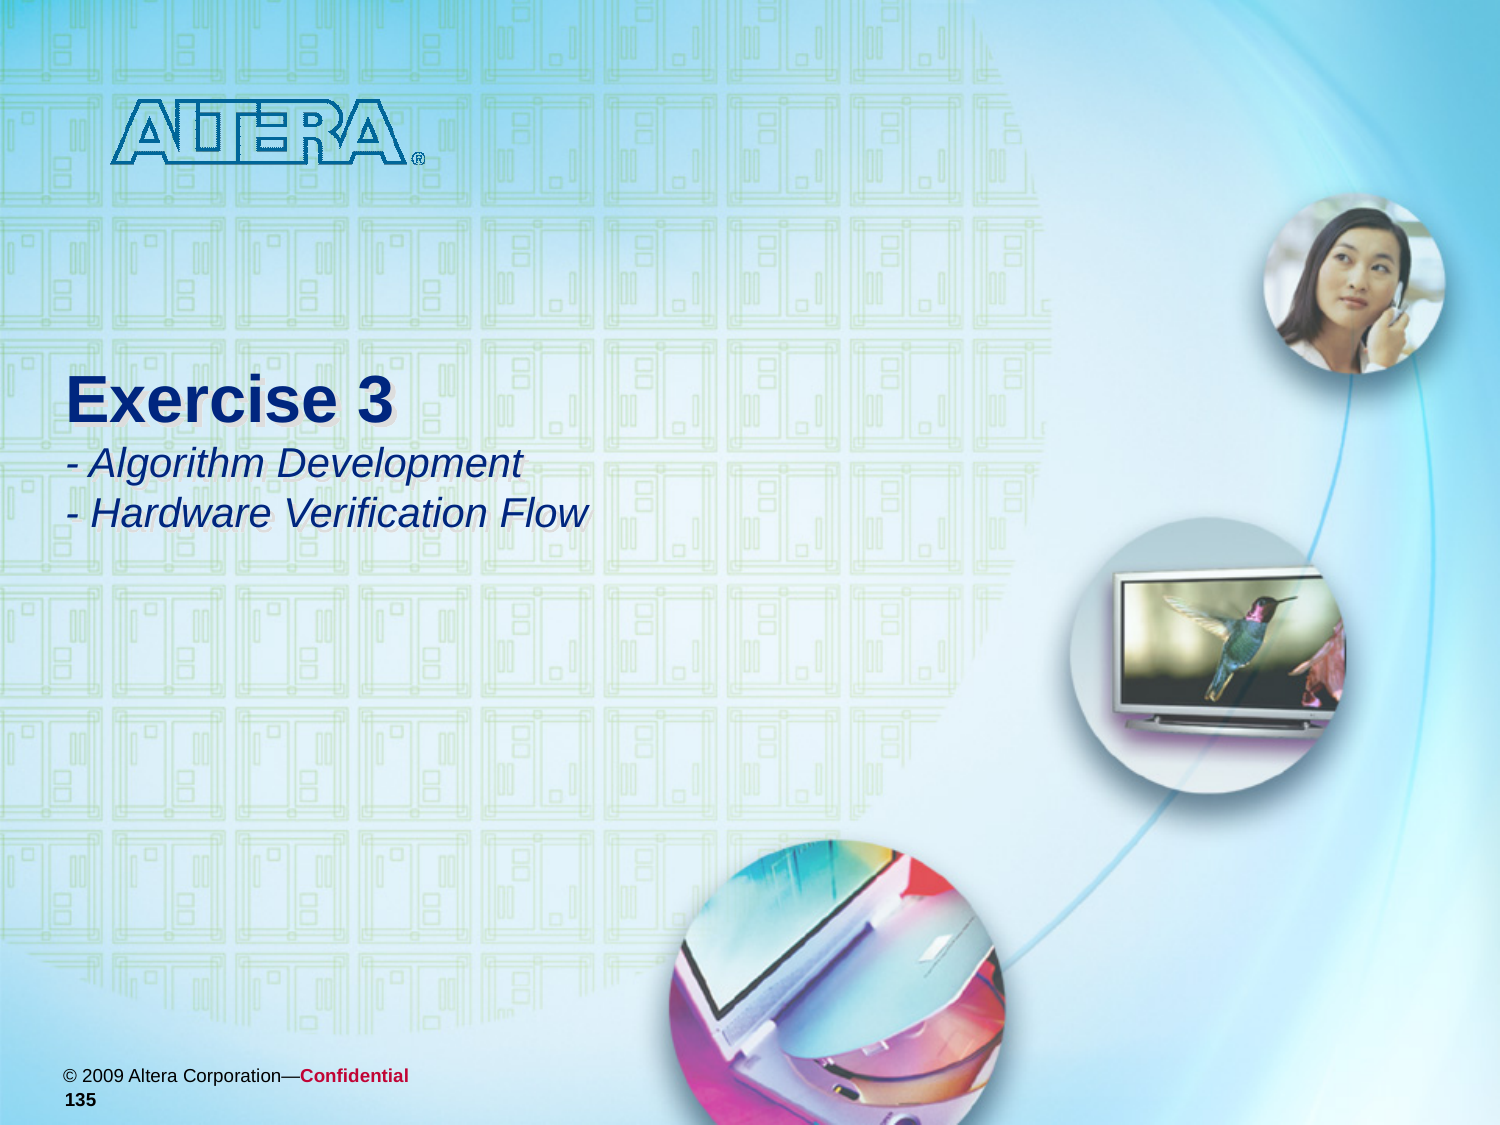

# Exercise 3 - Algorithm Development - Hardware Verification Flow